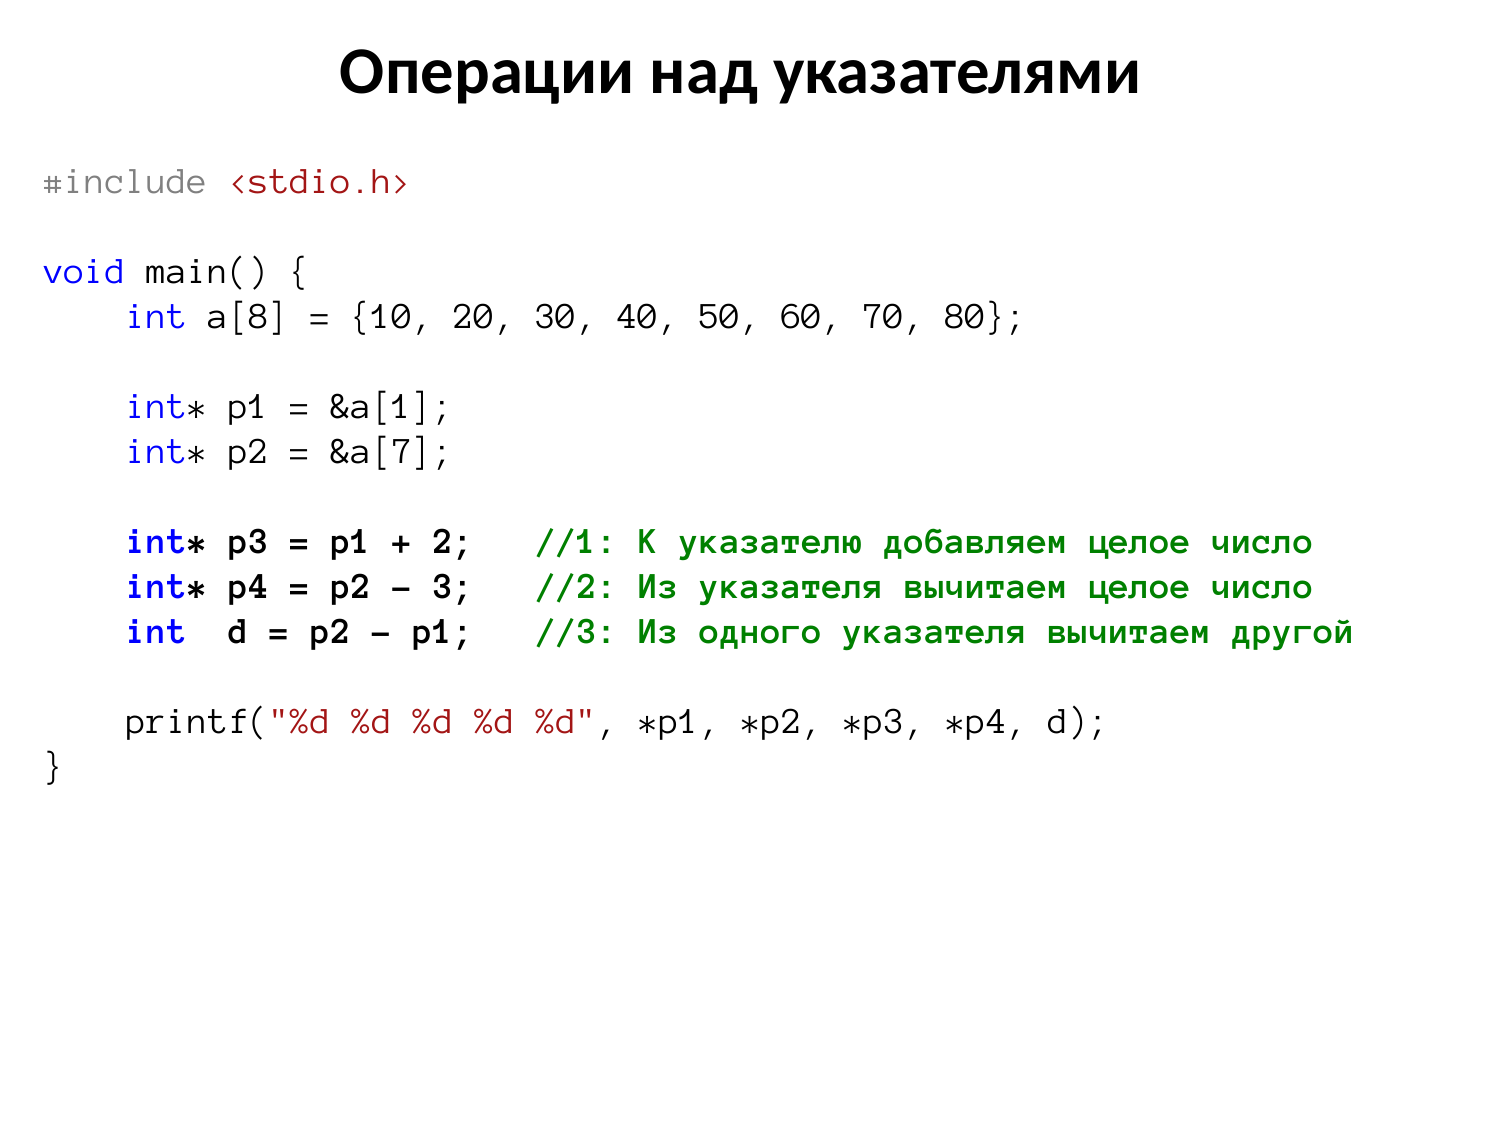

# Операции над указателями
#include <stdio.h>

void main() {
    int a[8] = {10, 20, 30, 40, 50, 60, 70, 80};

    int* p1 = &a[1];
    int* p2 = &a[7];

    int* p3 = p1 + 2;   //1: К указателю добавляем целое число
    int* p4 = p2 - 3;   //2: Из указателя вычитаем целое число
    int  d = p2 - p1;   //3: Из одного указателя вычитаем другой

    printf("%d %d %d %d %d", *p1, *p2, *p3, *p4, d);
}